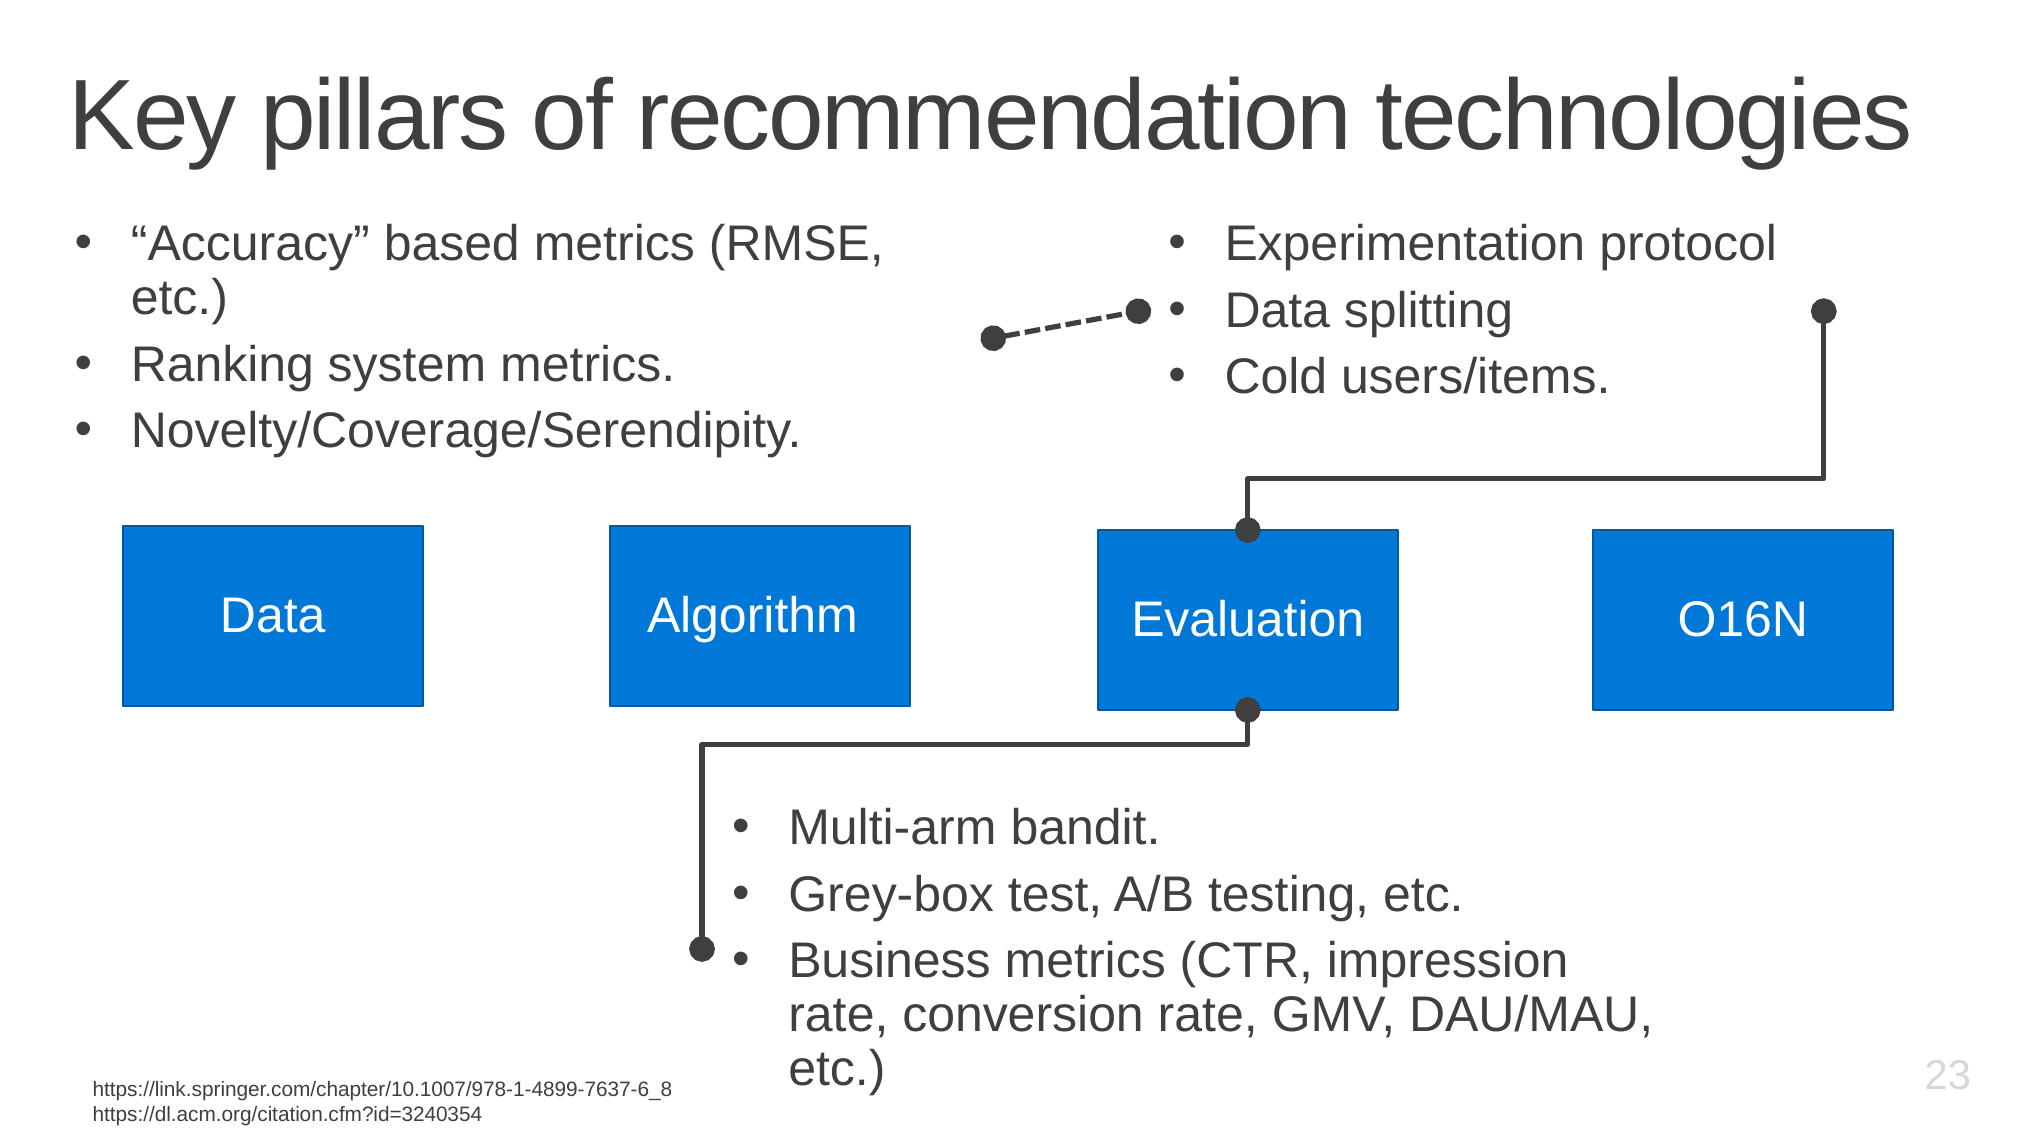

# Key pillars of recommendation technologies
“Accuracy” based metrics (RMSE, etc.)
Ranking system metrics.
Novelty/Coverage/Serendipity.
Experimentation protocol
Data splitting
Cold users/items.
Data
Algorithm
Evaluation
O16N
Multi-arm bandit.
Grey-box test, A/B testing, etc.
Business metrics (CTR, impression rate, conversion rate, GMV, DAU/MAU, etc.)
23
https://link.springer.com/chapter/10.1007/978-1-4899-7637-6_8
https://dl.acm.org/citation.cfm?id=3240354